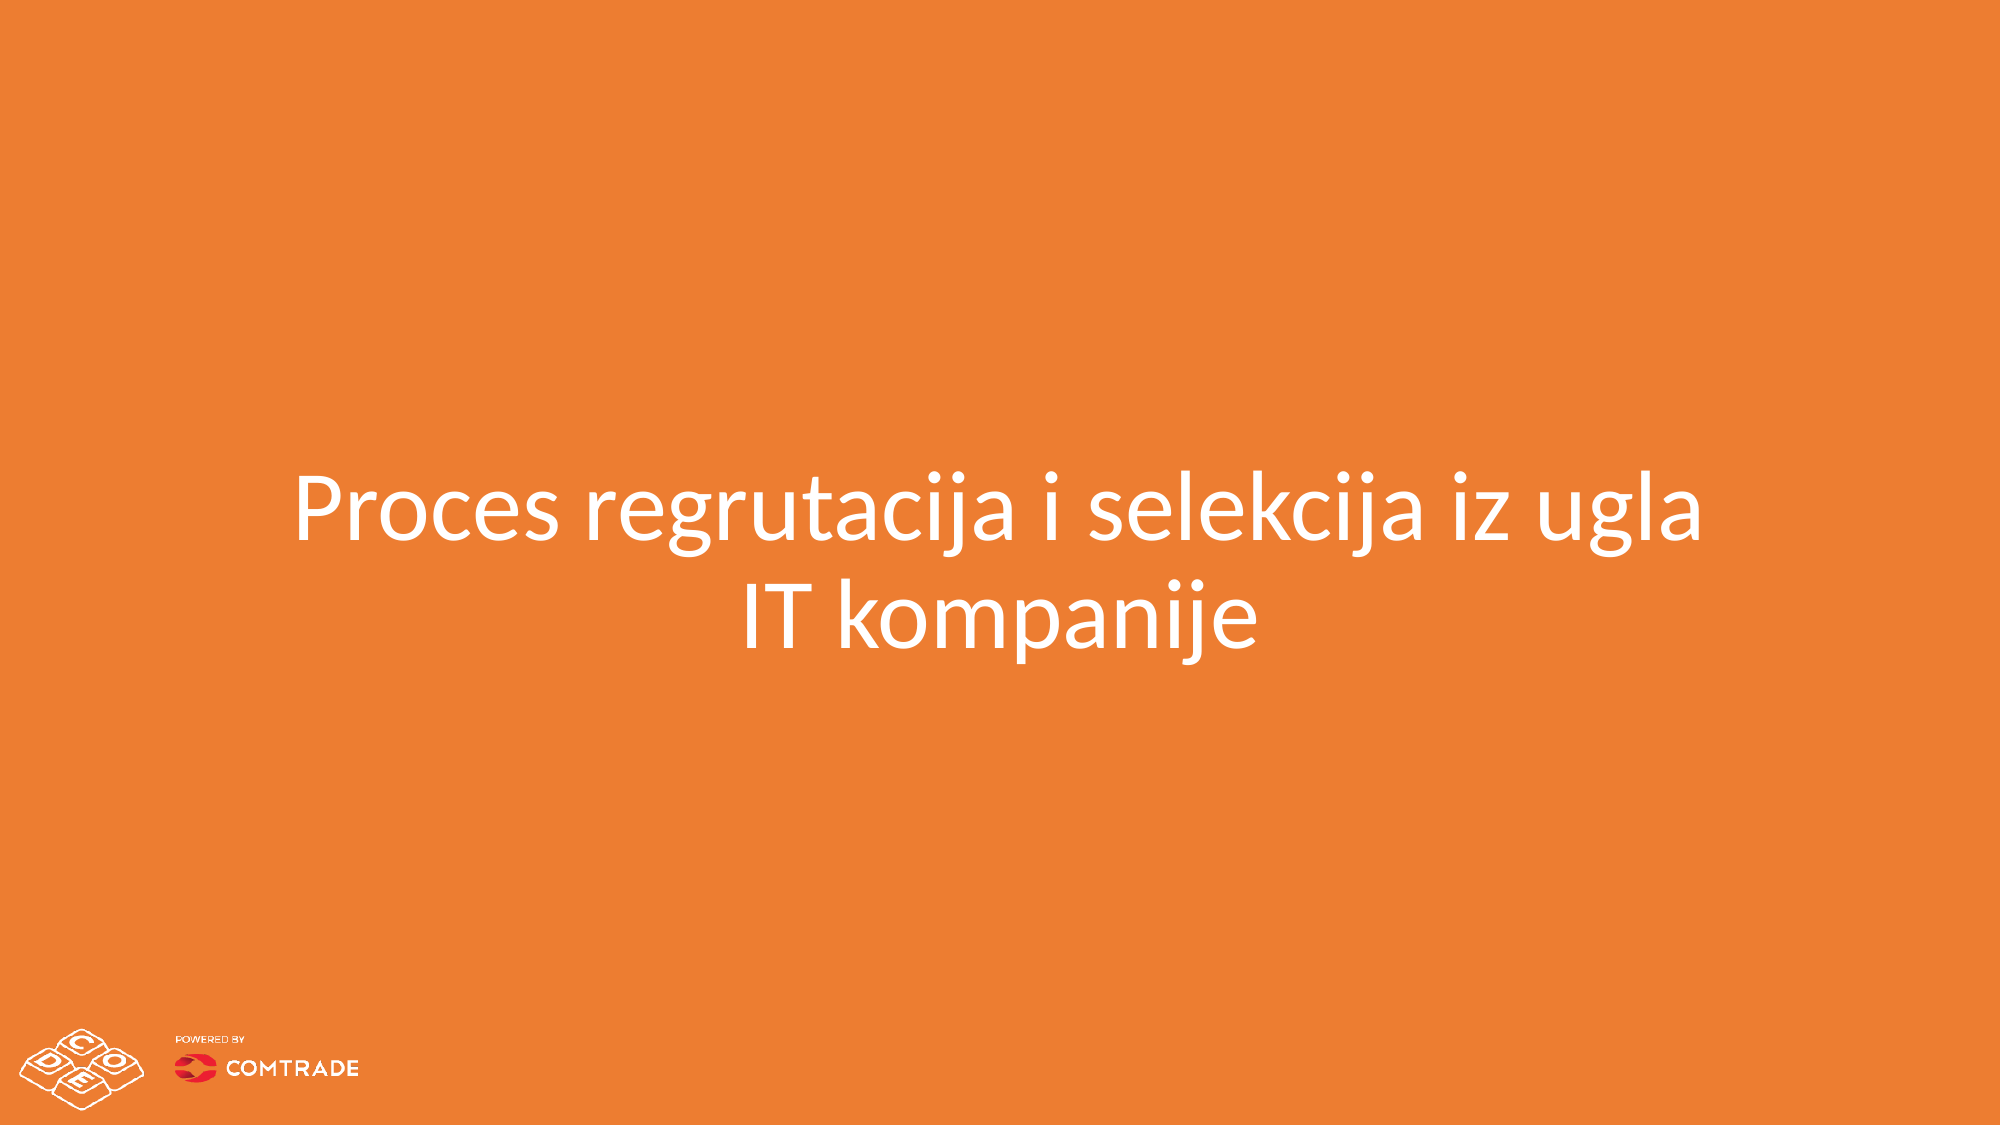

Proces regrutacija i selekcija iz ugla IT kompanije